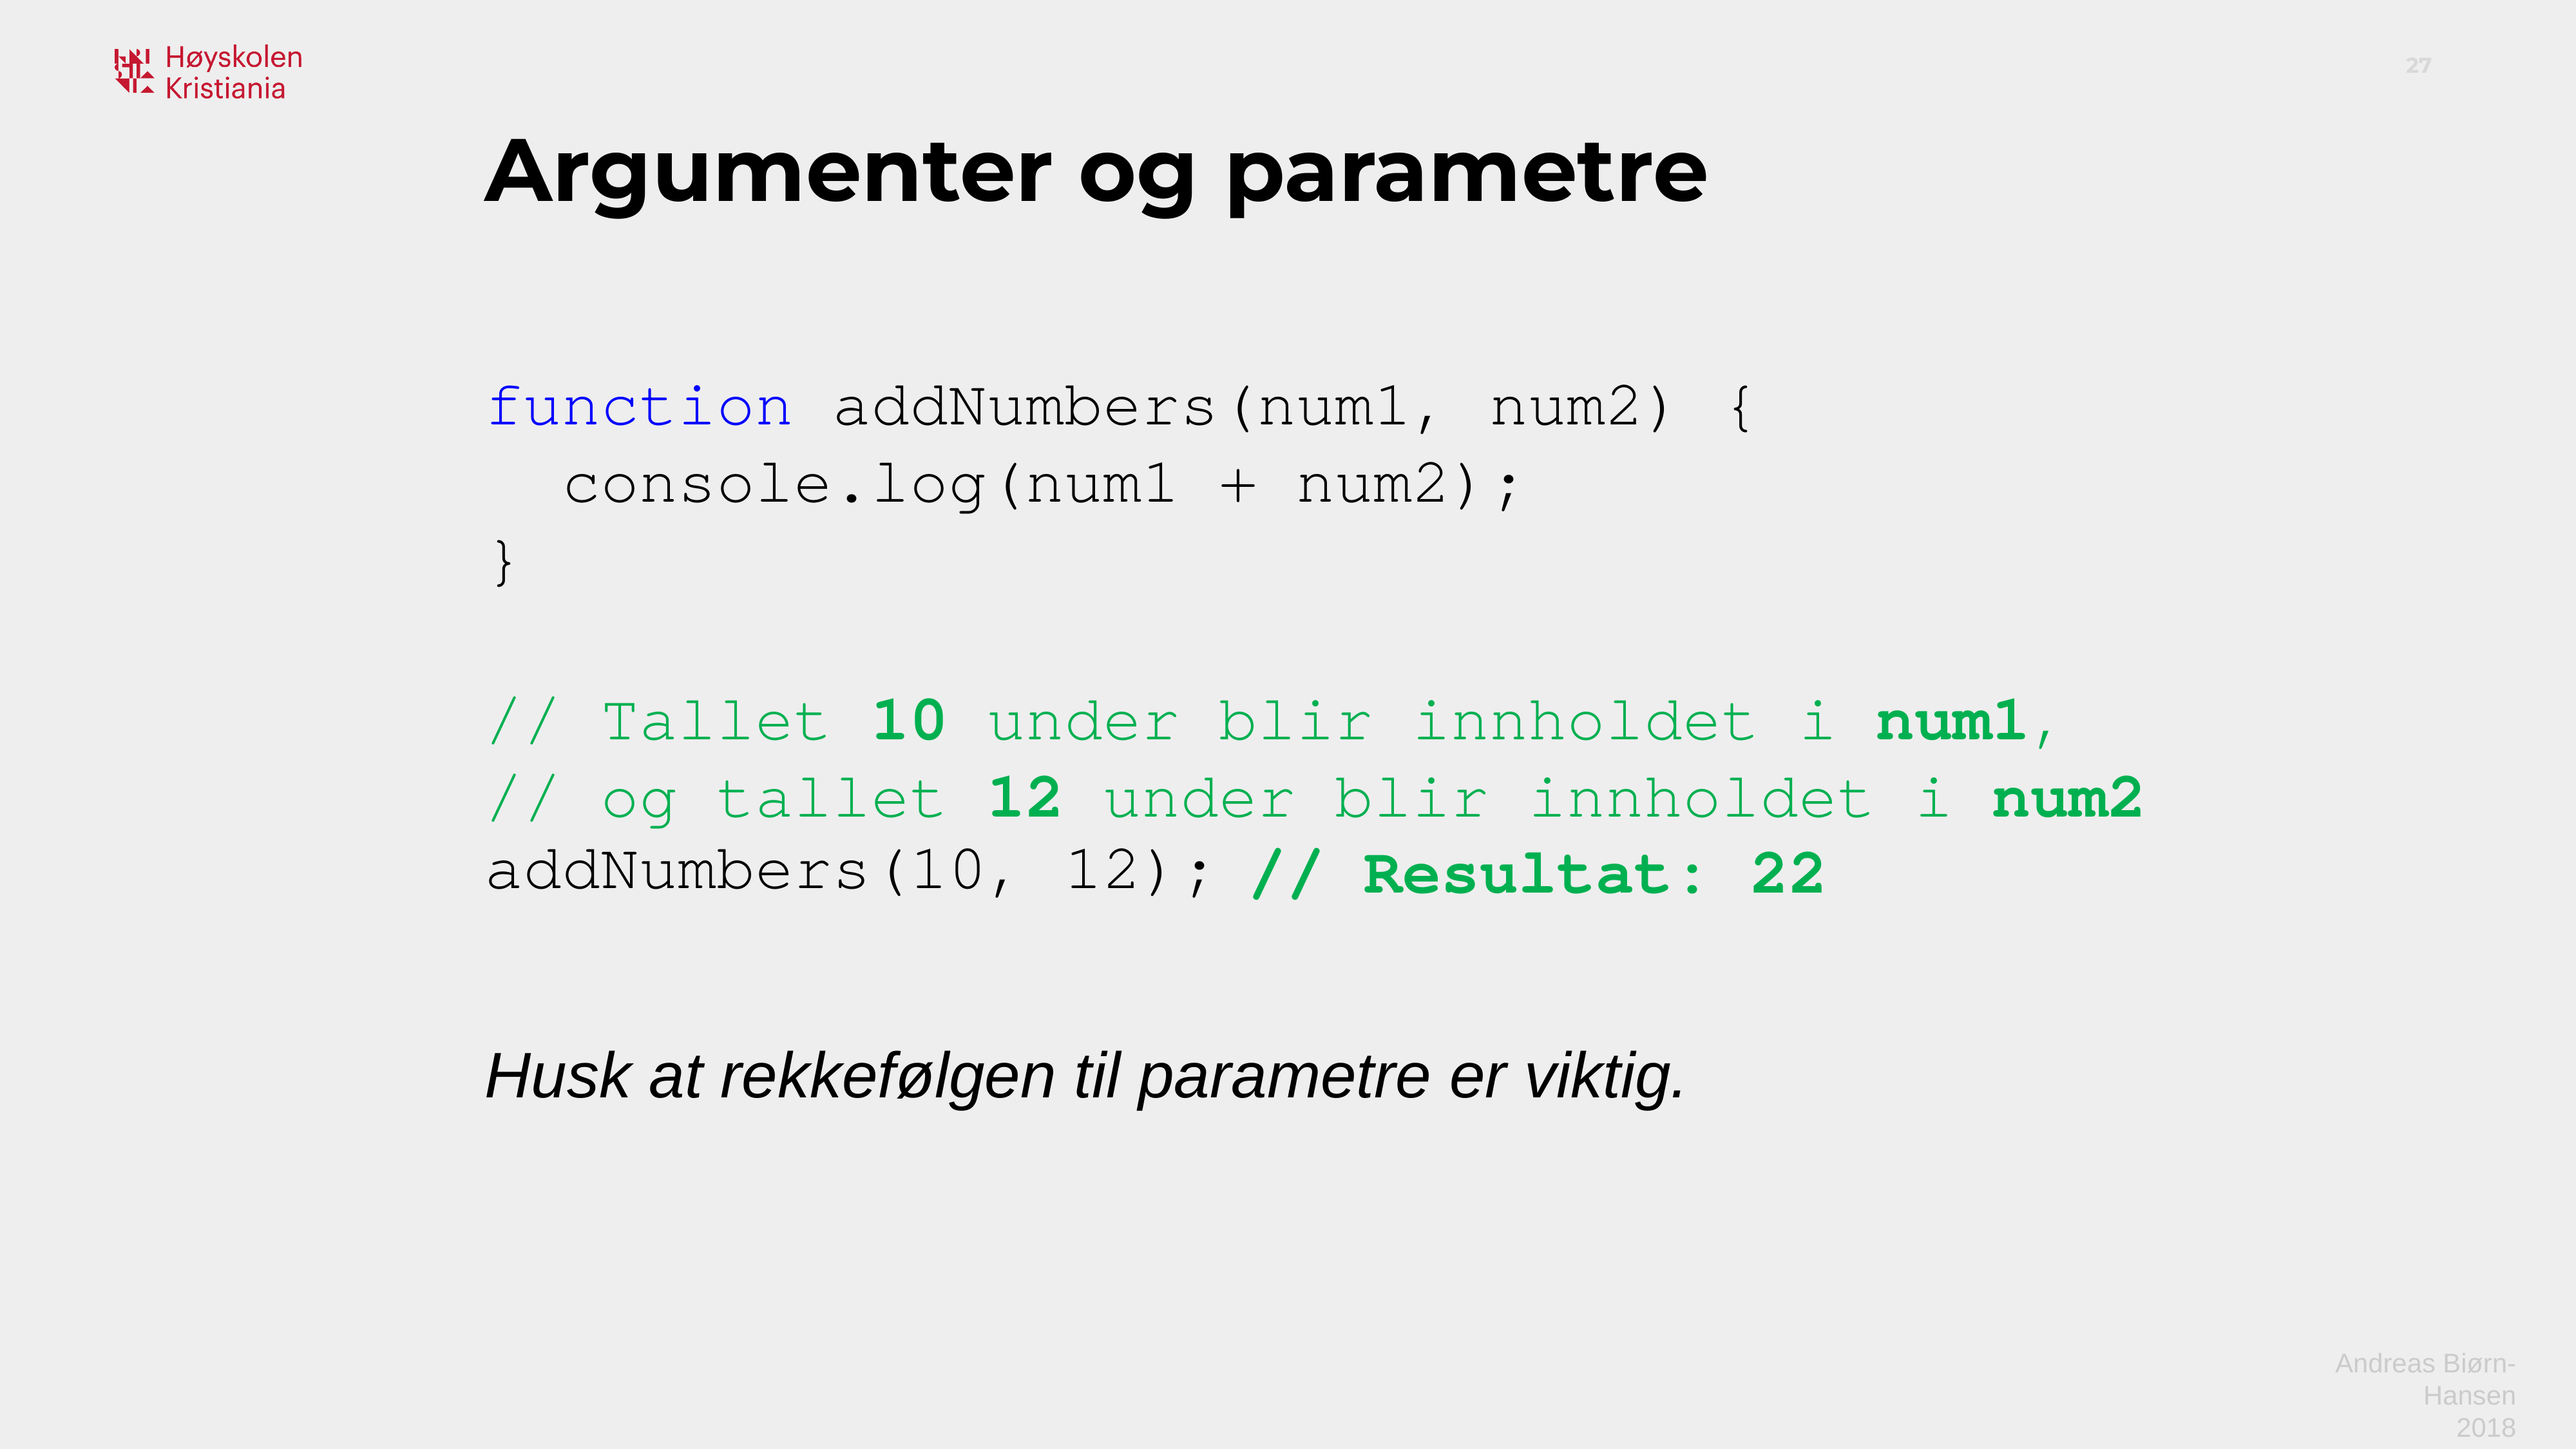

Argumenter og parametre
function addNumbers(num1, num2) {
  console.log(num1 + num2);
}

addNumbers(10, 12);
// Tallet 10 under blir innholdet i num1,
// og tallet 12 under blir innholdet i num2
// Resultat: 22

Husk at rekkefølgen til parametre er viktig.